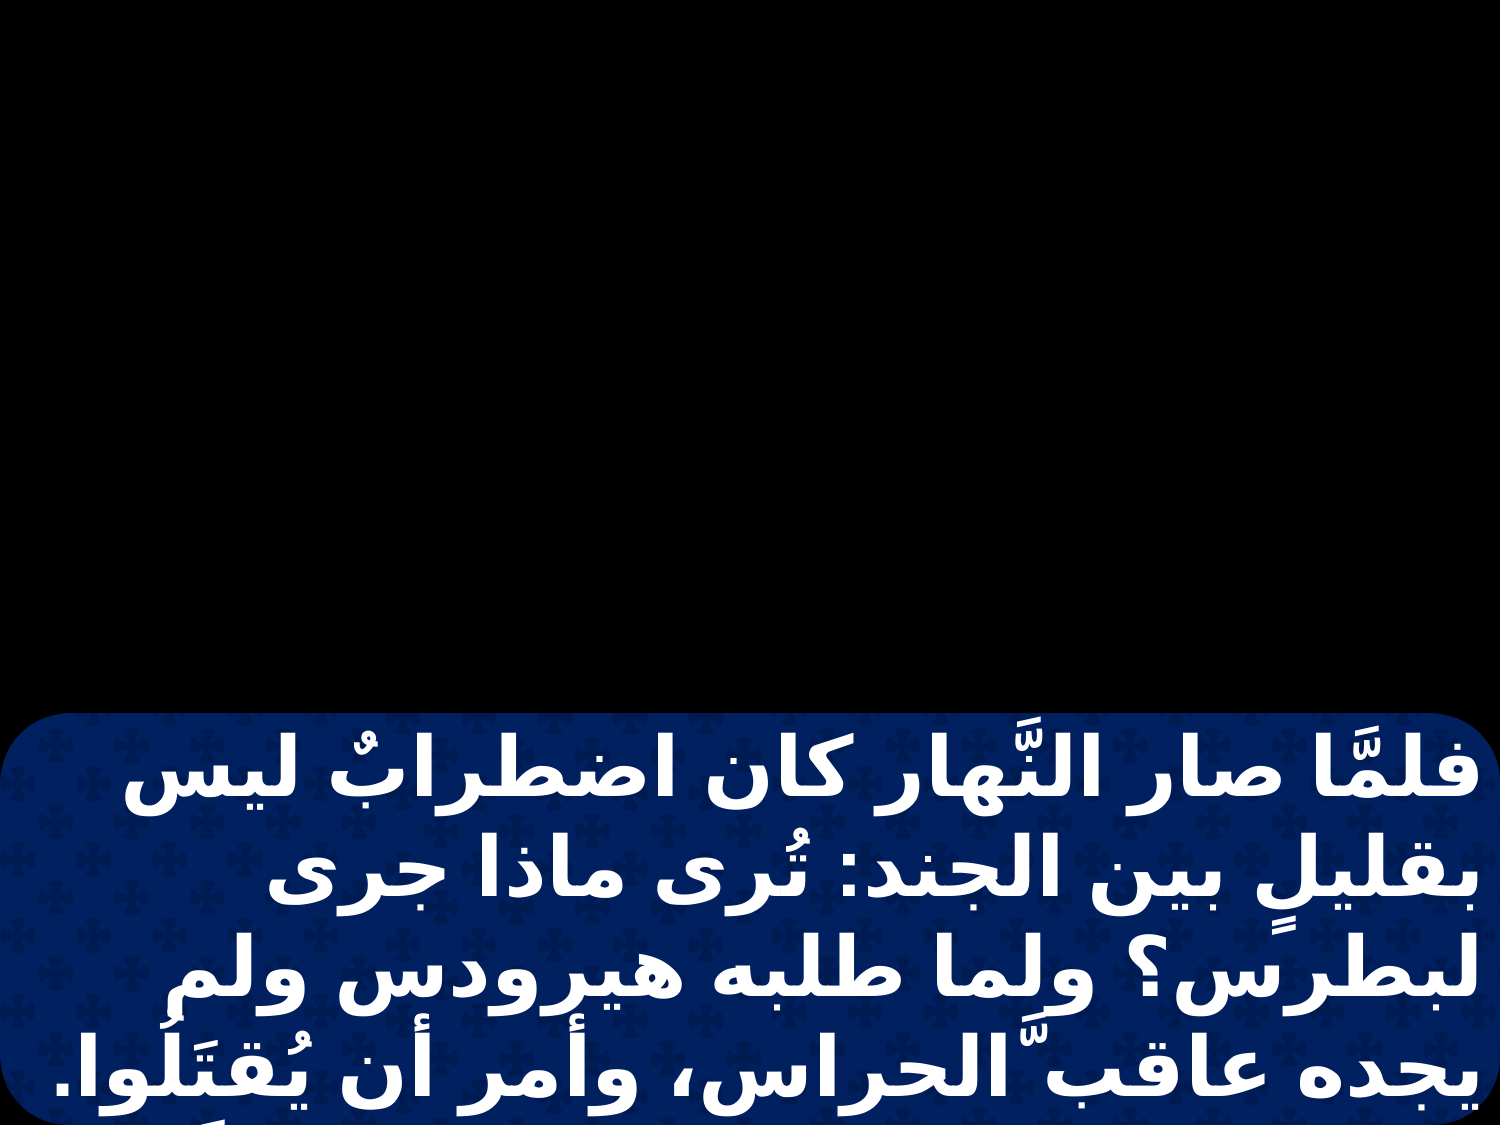

فلمَّا صار النَّهار كان اضطرابٌ ليس بقليلٍ بين الجند: تُرى ماذا جرى لبطرس؟ ولما طلبه هيرودس ولم يجده عاقب َّالحراس، وأمر أن يُقتَلُوا. ولما انحدر (هيرودس) من اليهوديَّة إلى قيصريَّة وأقام هناك.